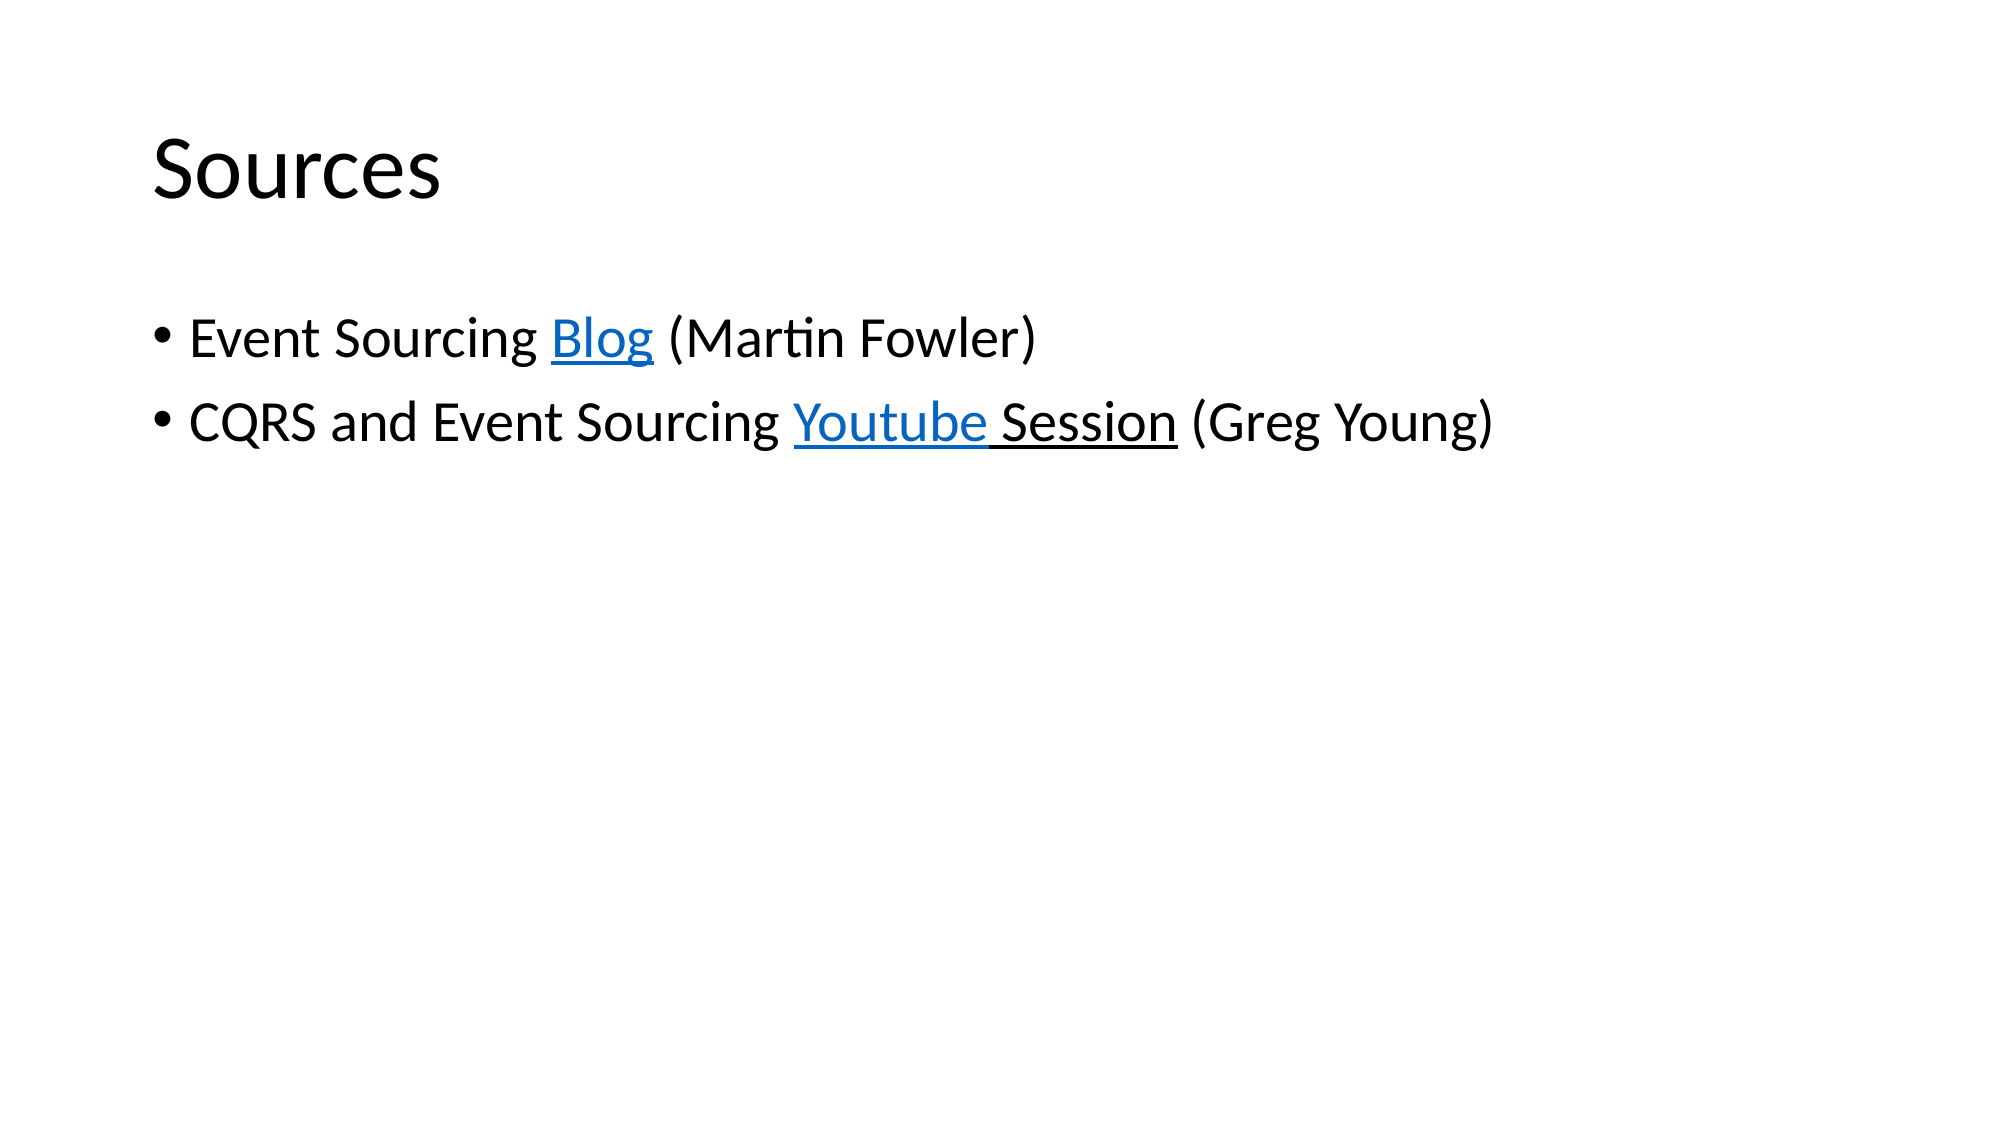

# Sources
Event Sourcing Blog (Martin Fowler)
CQRS and Event Sourcing Youtube Session (Greg Young)